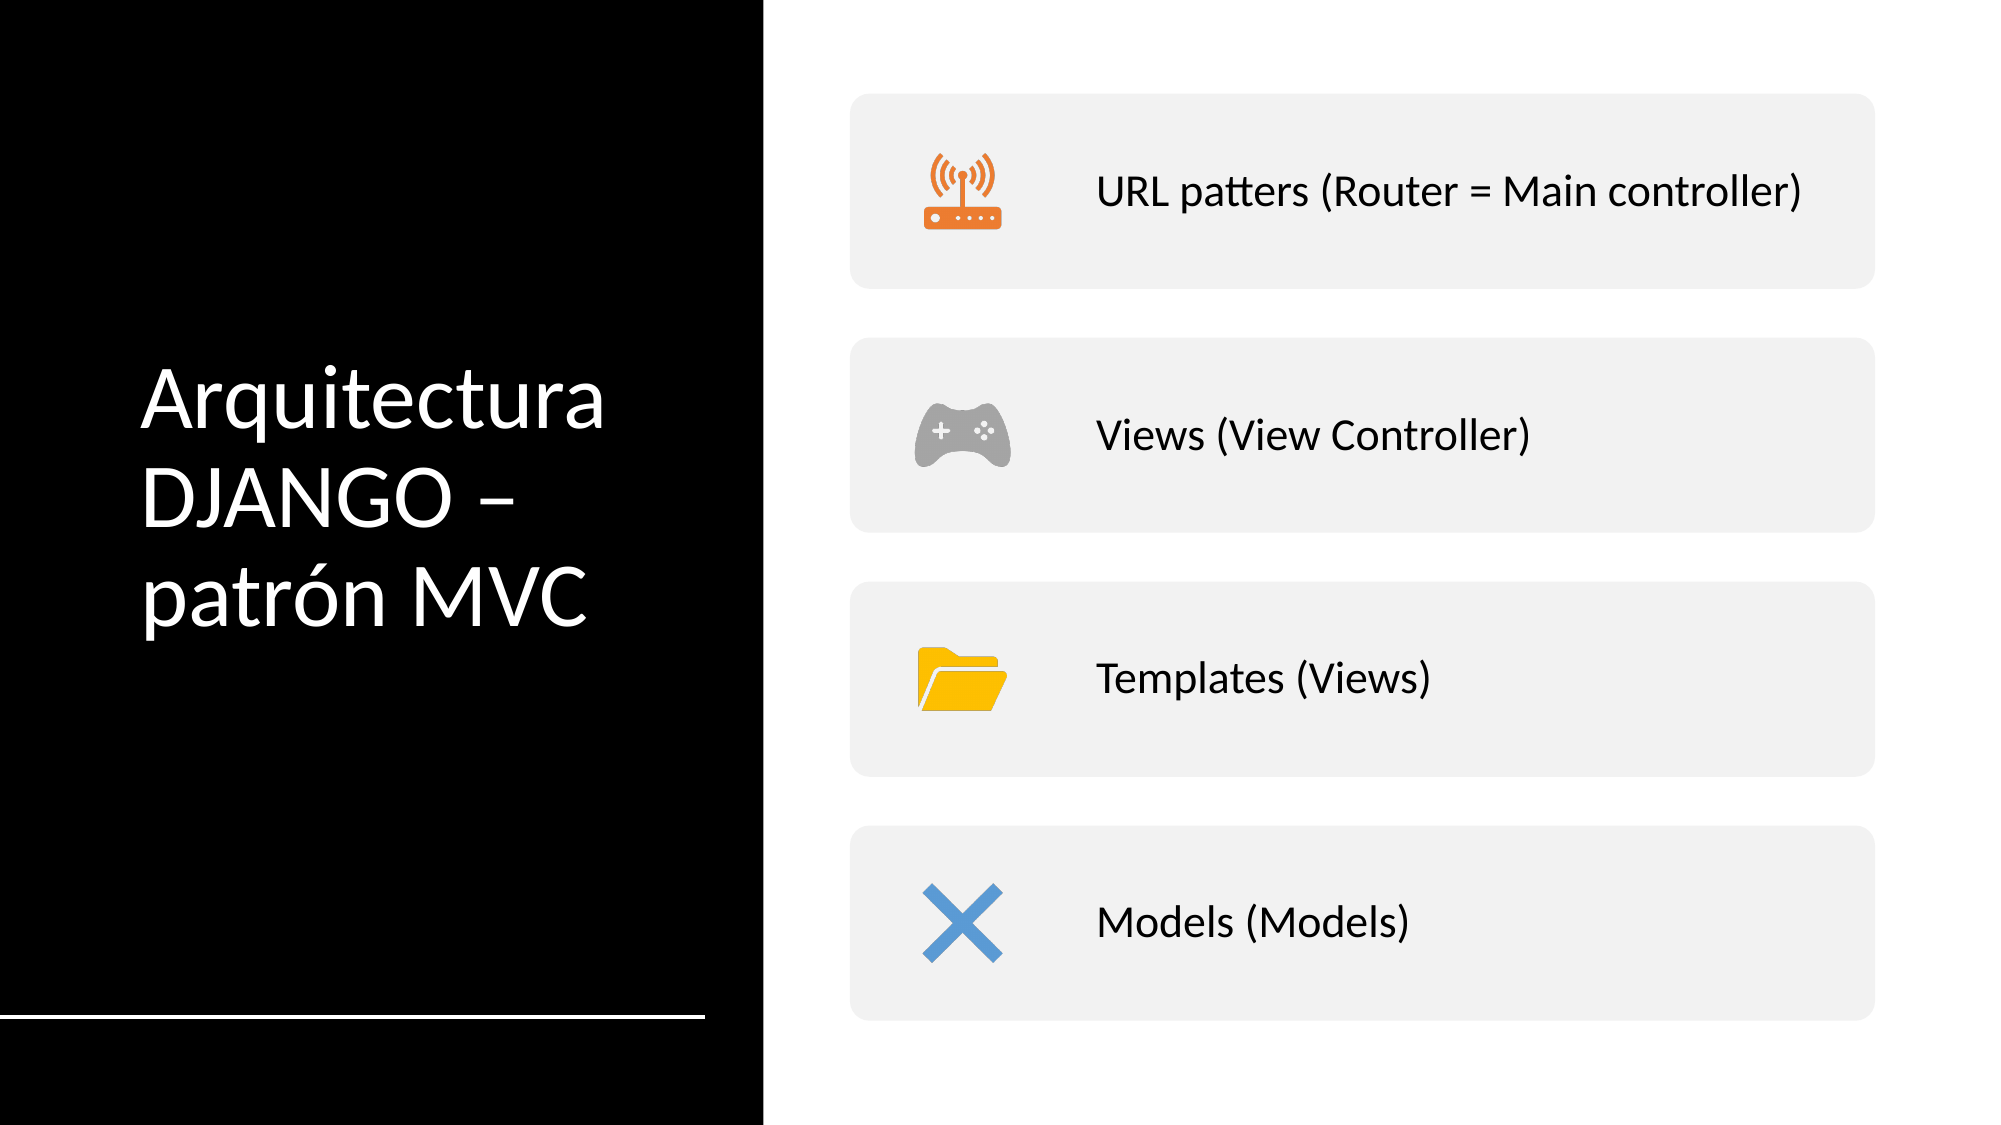

# Arquitectura DJANGO – patrón MVC
URL patters (Router = Main controller)
Views (View Controller)
Templates (Views)
Models (Models)